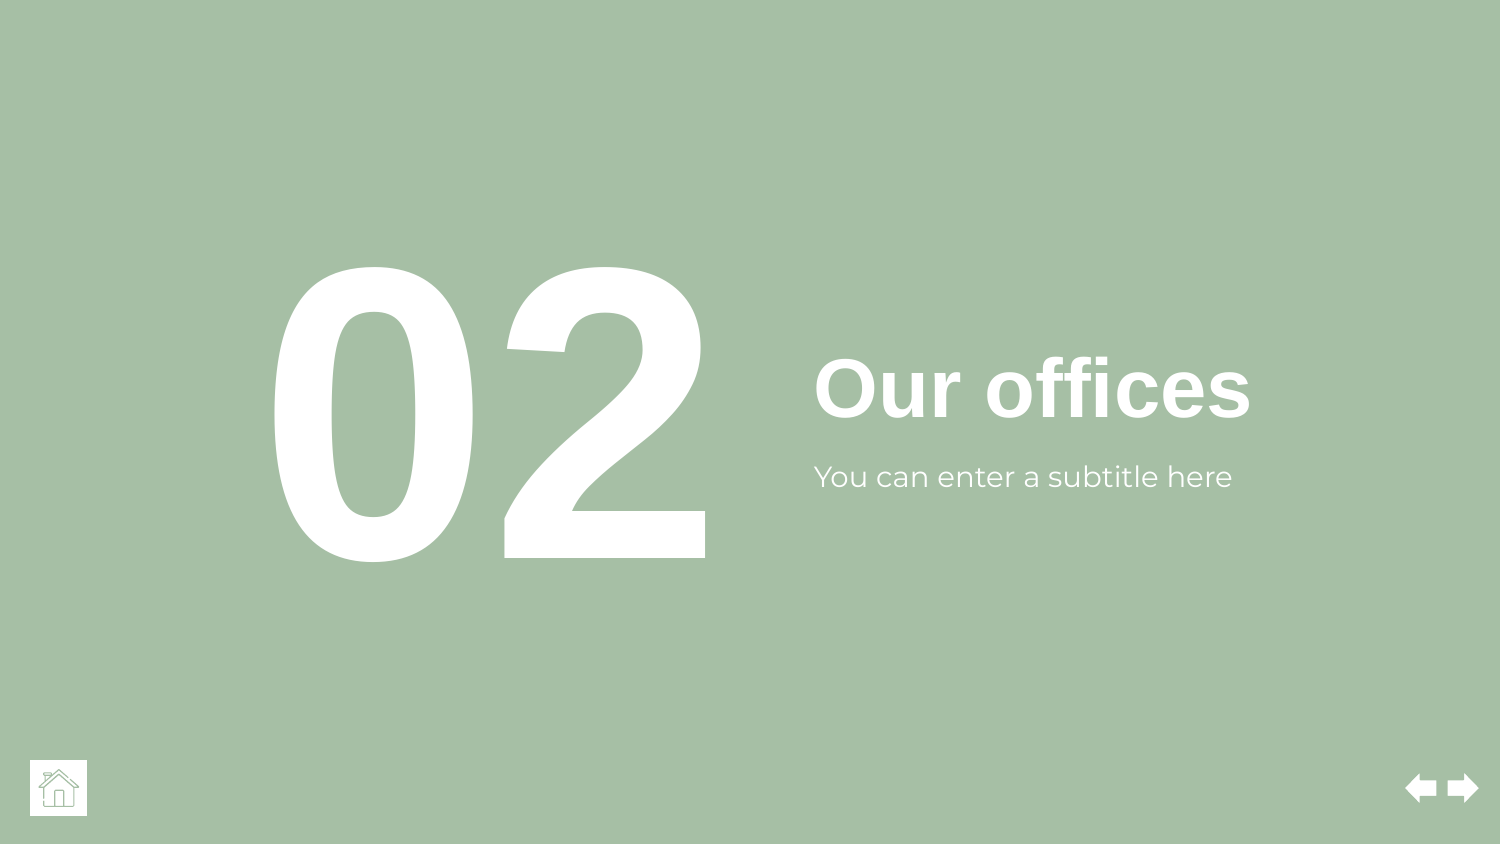

02
# Our offices
You can enter a subtitle here